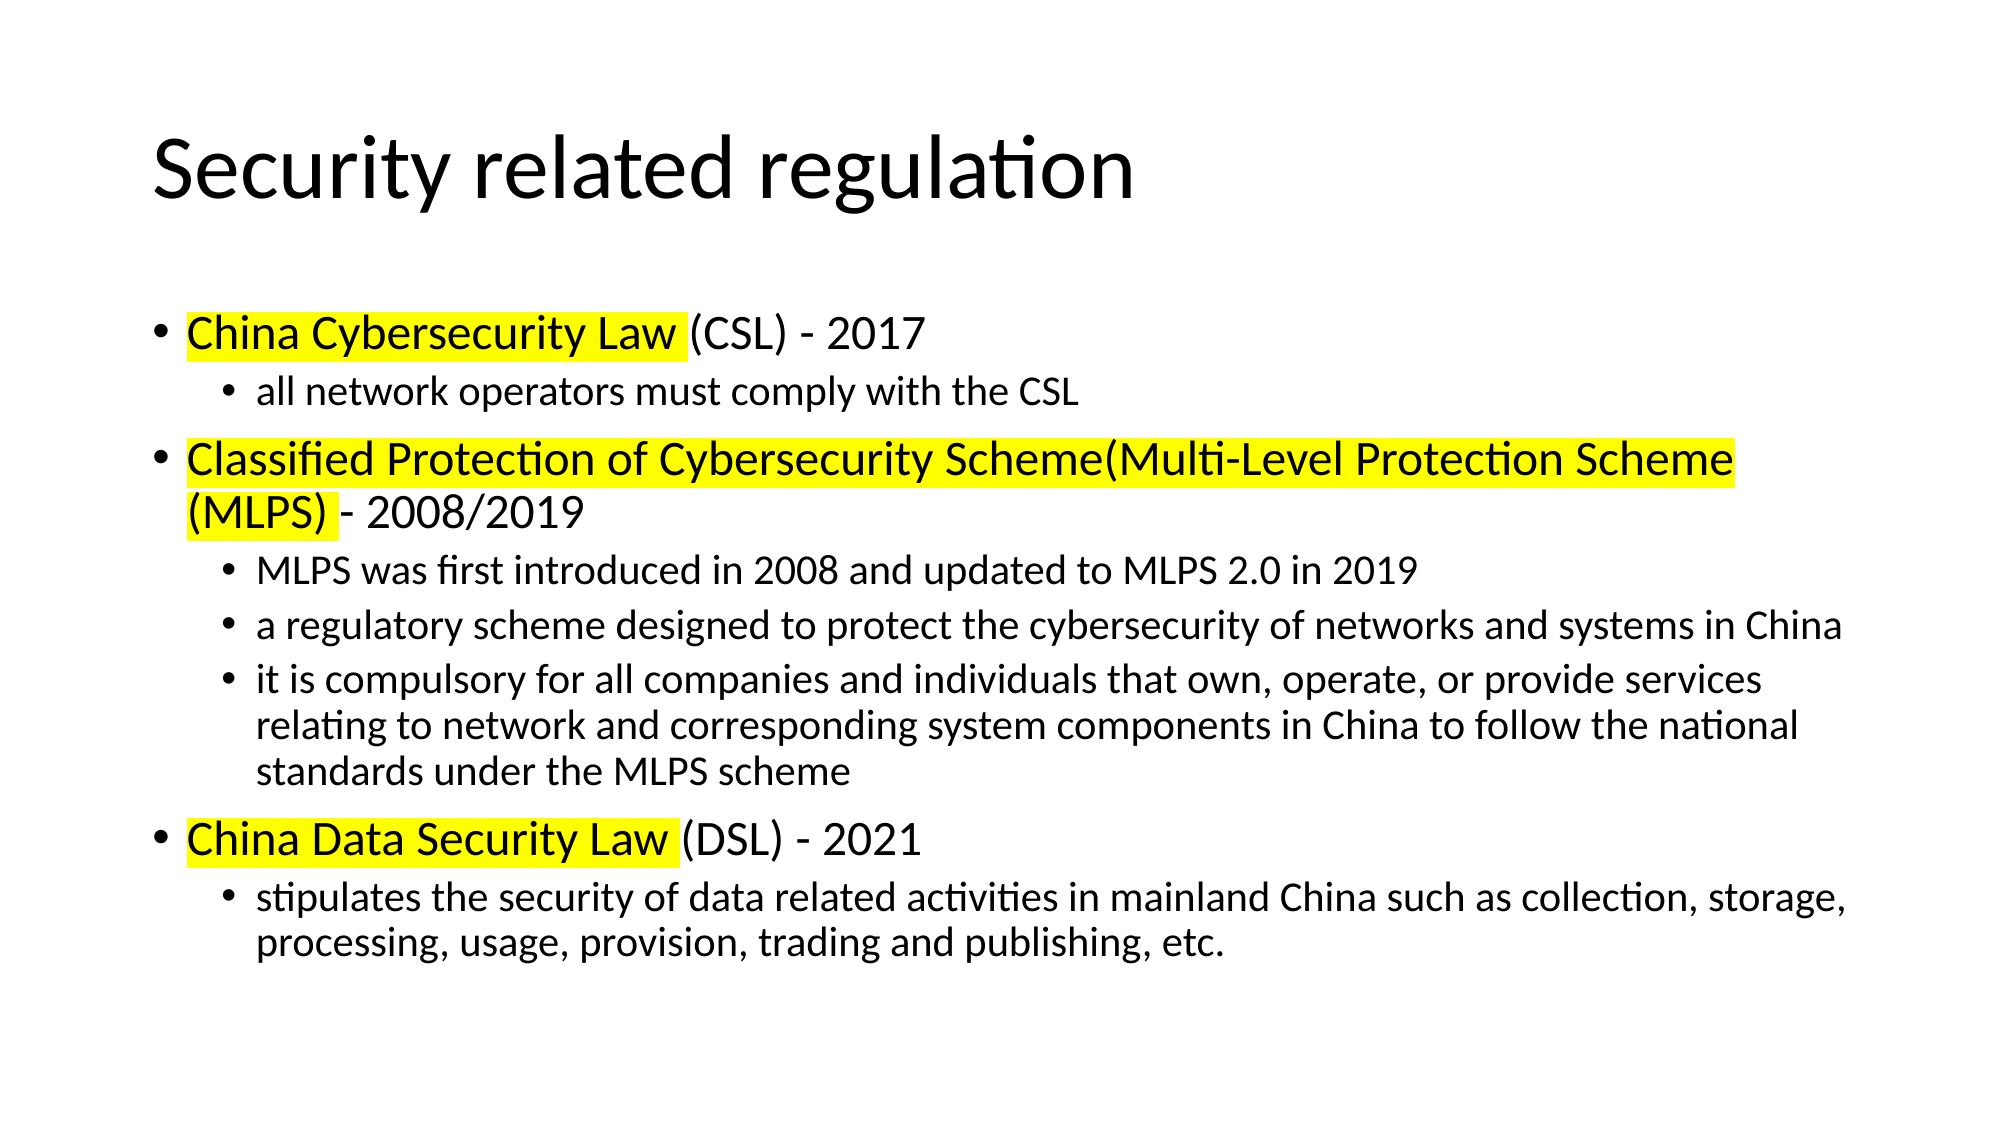

# Security related regulation
China Cybersecurity Law (CSL) - 2017
all network operators must comply with the CSL
Classified Protection of Cybersecurity Scheme(Multi-Level Protection Scheme (MLPS) - 2008/2019
MLPS was first introduced in 2008 and updated to MLPS 2.0 in 2019
a regulatory scheme designed to protect the cybersecurity of networks and systems in China
it is compulsory for all companies and individuals that own, operate, or provide services relating to network and corresponding system components in China to follow the national standards under the MLPS scheme
China Data Security Law (DSL) - 2021
stipulates the security of data related activities in mainland China such as collection, storage, processing, usage, provision, trading and publishing, etc.